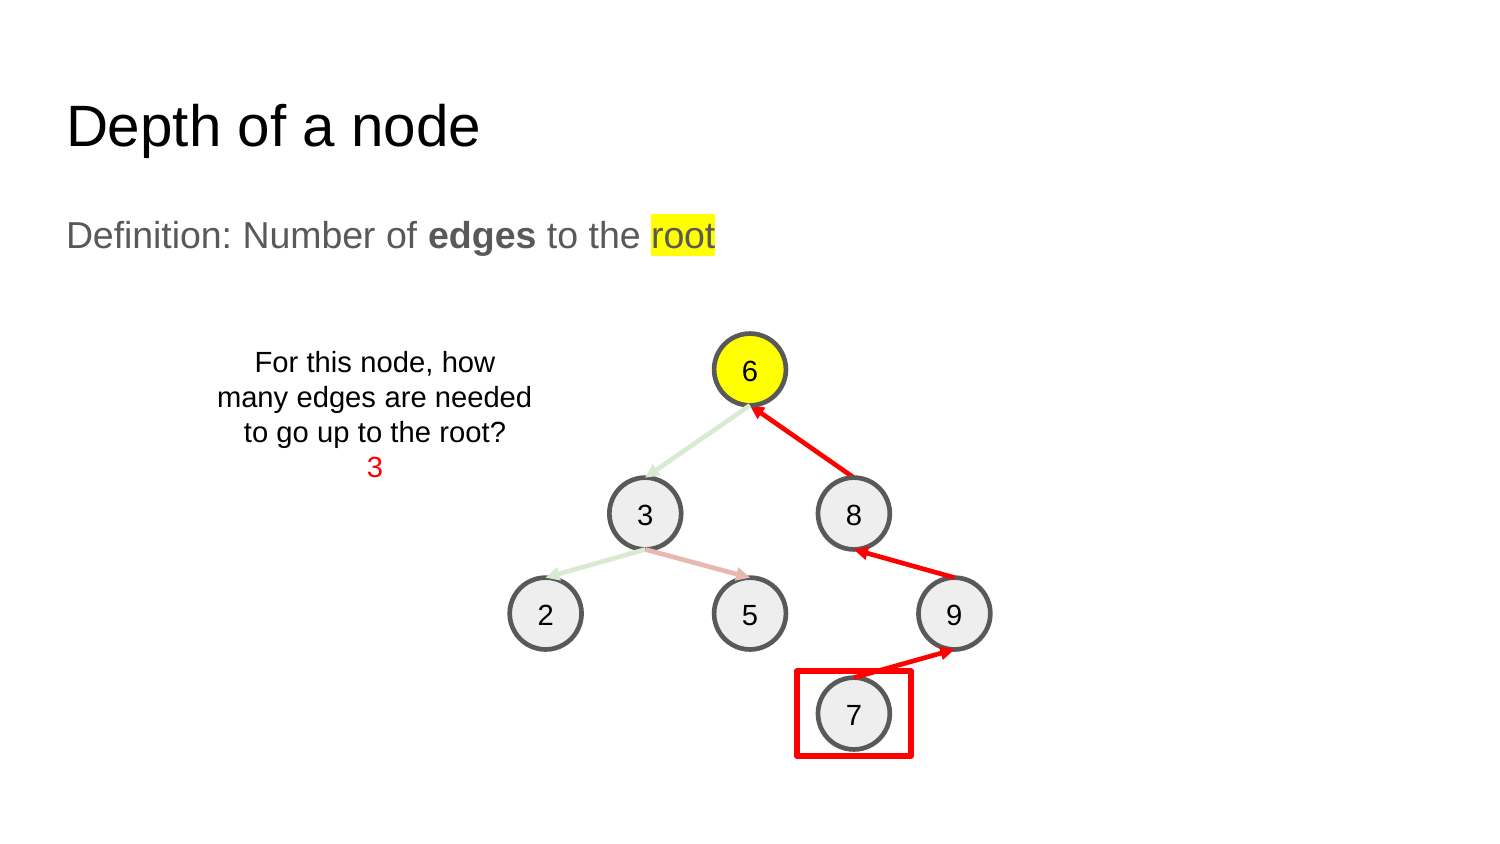

# Depth of a node
Definition: Number of edges to the root
For this node, how many edges are needed to go up to the root?
3
6
3
8
2
5
9

7